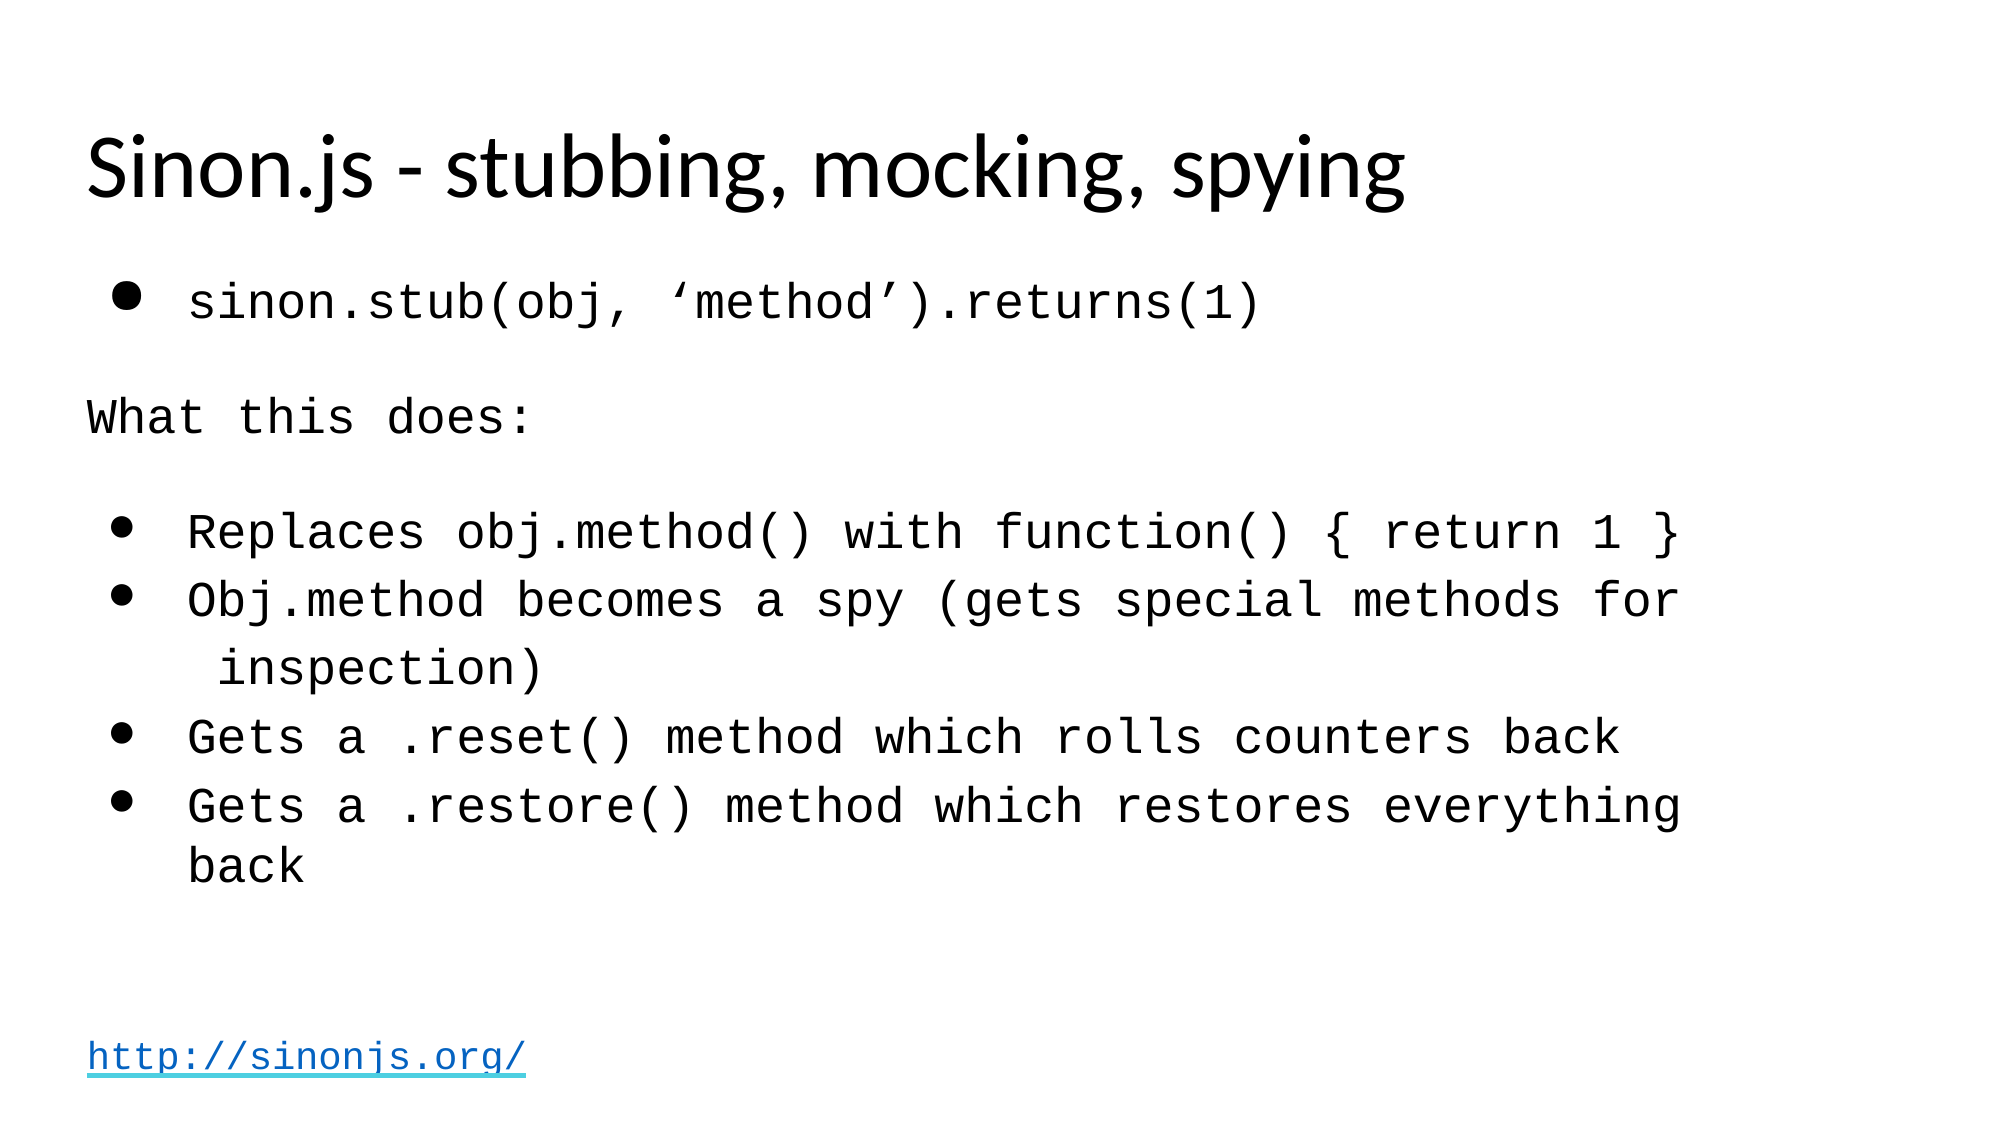

# Sinon.js - stubbing, mocking, spying
sinon.stub(obj, ‘method’).returns(1)

What this does:

Replaces obj.method() with function() { return 1 }
Obj.method becomes a spy (gets special methods for  inspection)
Gets a .reset() method which rolls counters back
Gets a .restore() method which restores everything back
http://sinonjs.org/